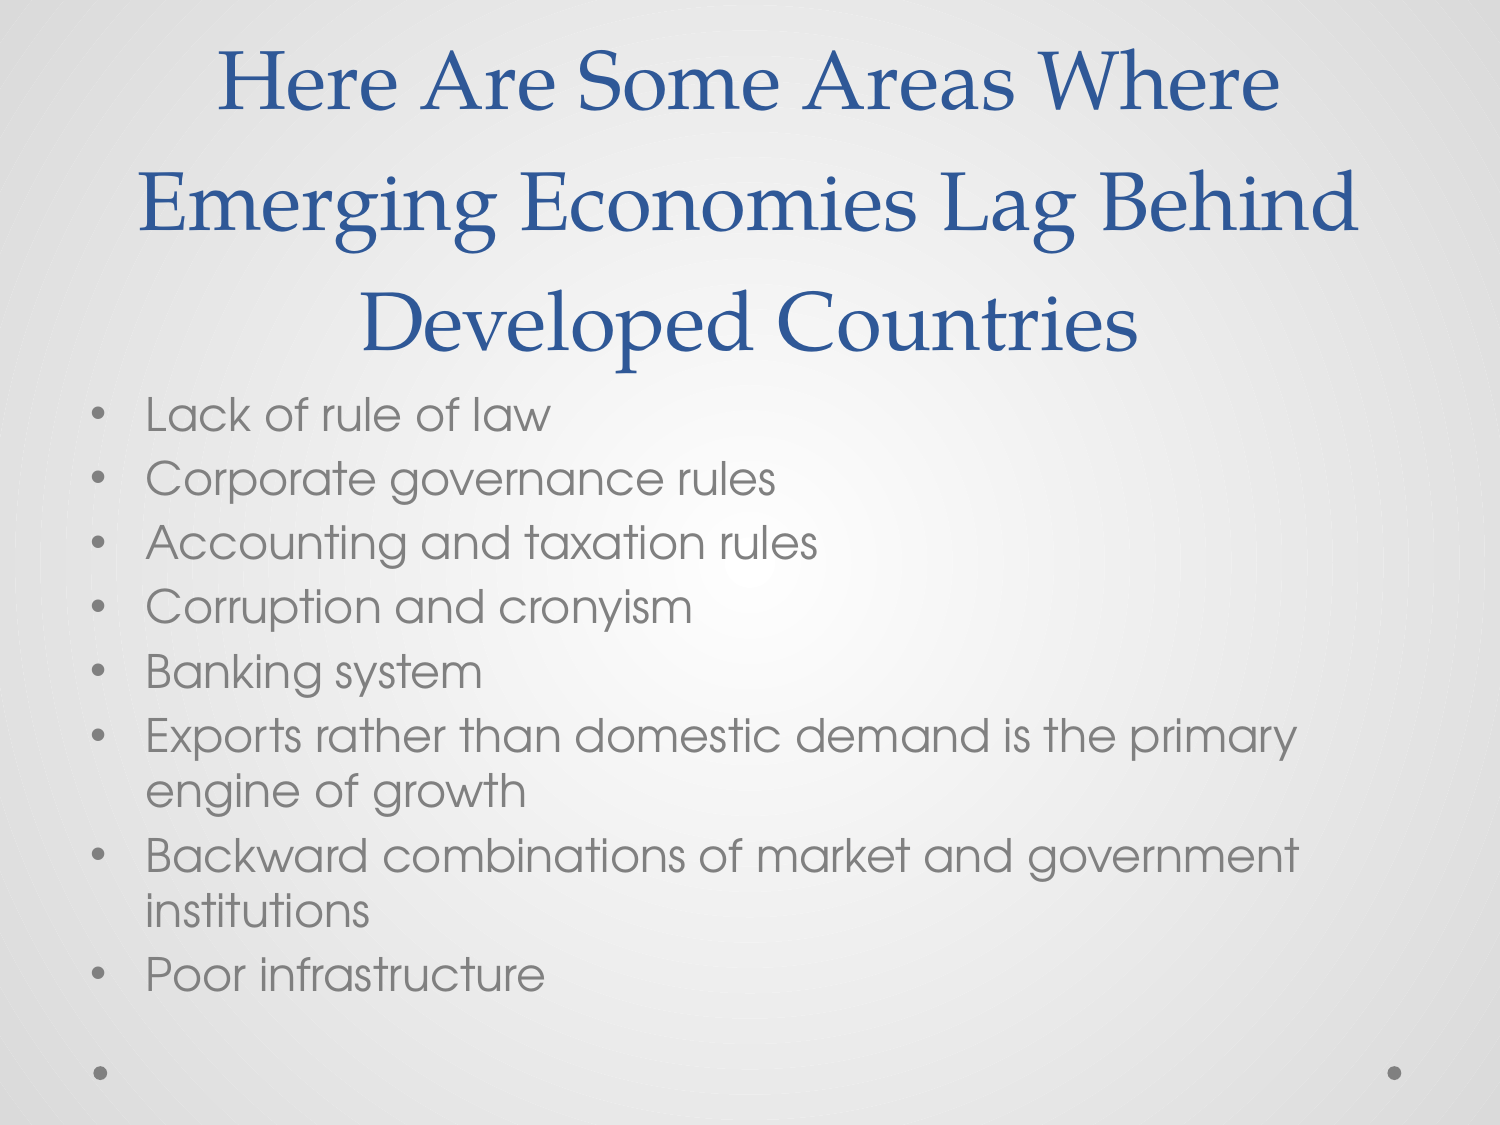

# Here Are Some Areas Where Emerging Economies Lag Behind Developed Countries
Lack of rule of law
Corporate governance rules
Accounting and taxation rules
Corruption and cronyism
Banking system
Exports rather than domestic demand is the primary engine of growth
Backward combinations of market and government institutions
Poor infrastructure